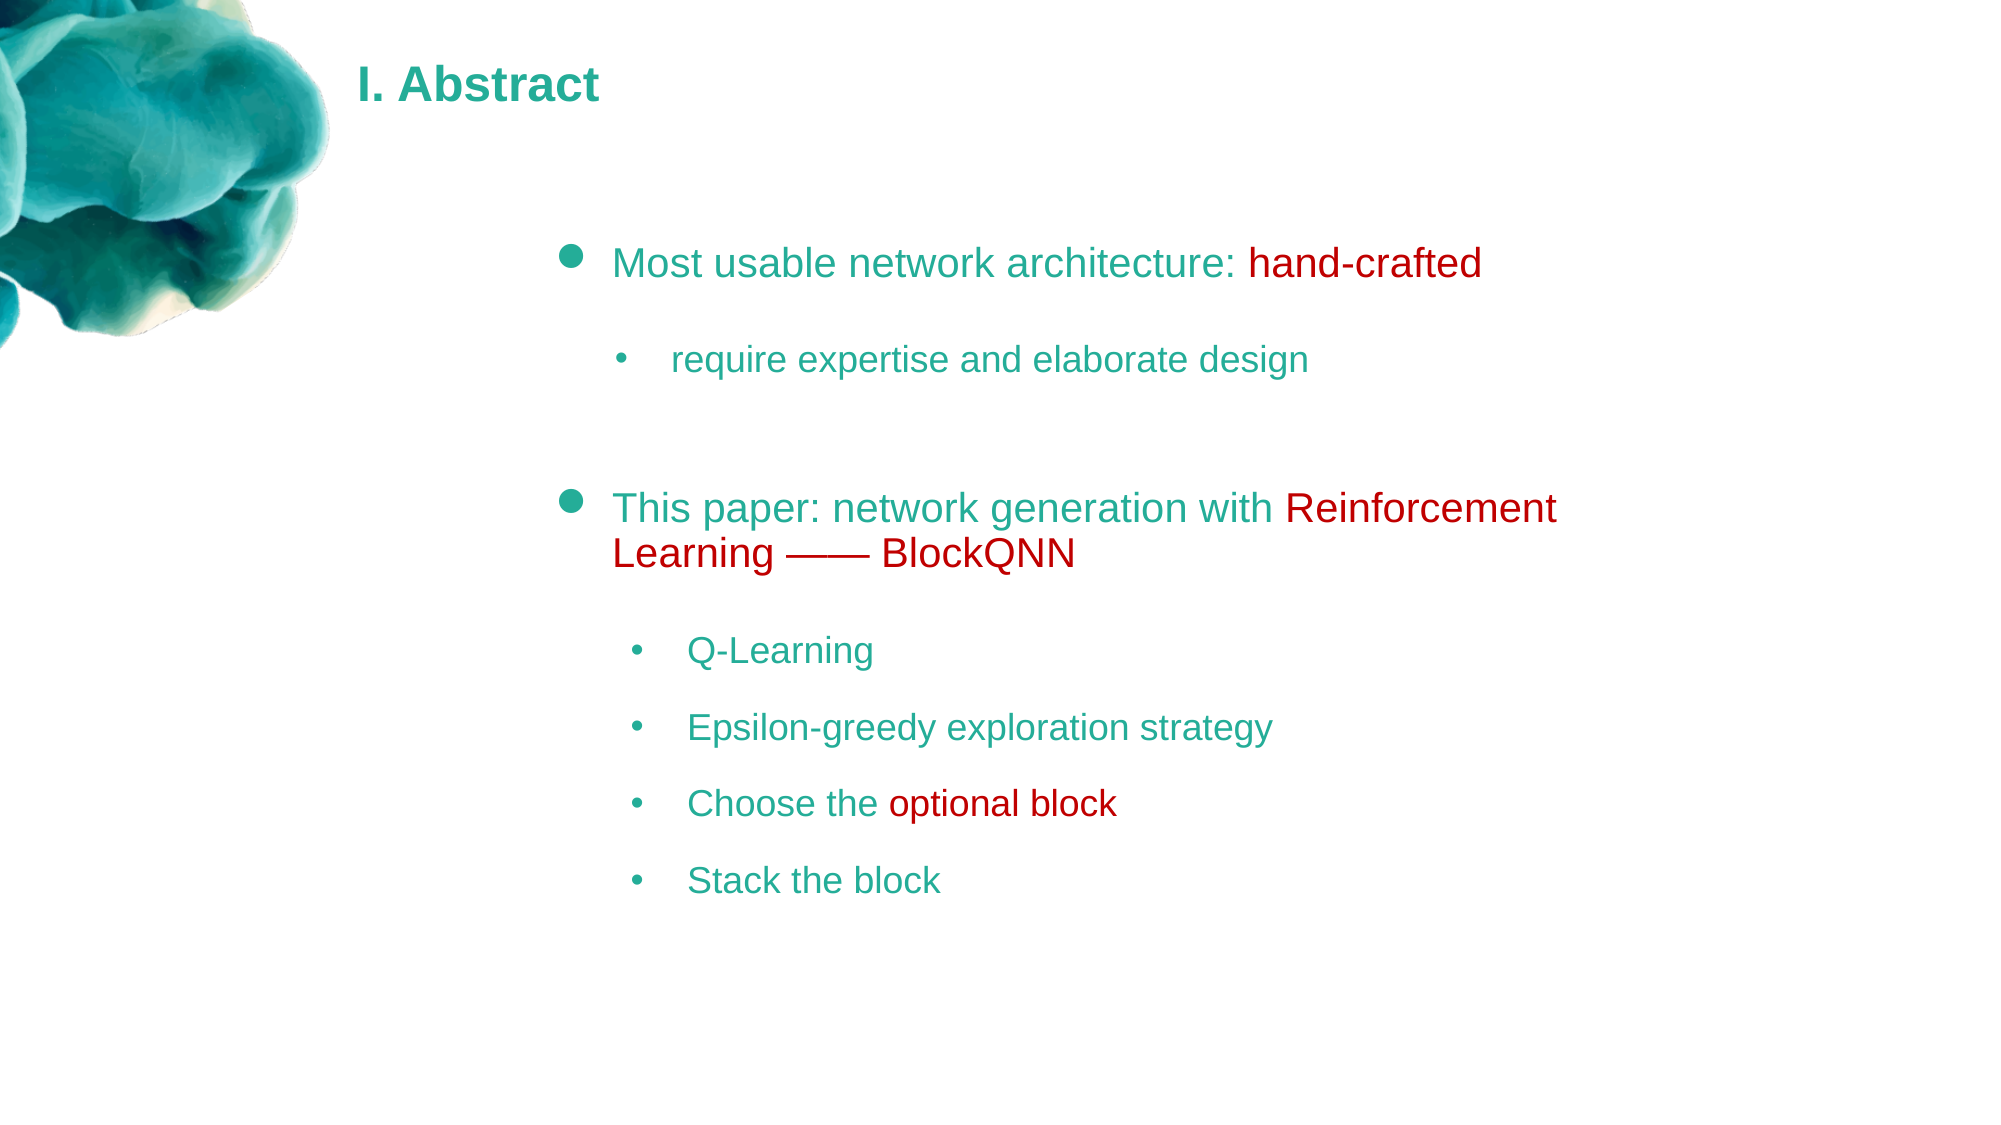

I. Abstract
Most usable network architecture: hand-crafted
require expertise and elaborate design
This paper: network generation with Reinforcement Learning —— BlockQNN
Q-Learning
Epsilon-greedy exploration strategy
Choose the optional block
Stack the block